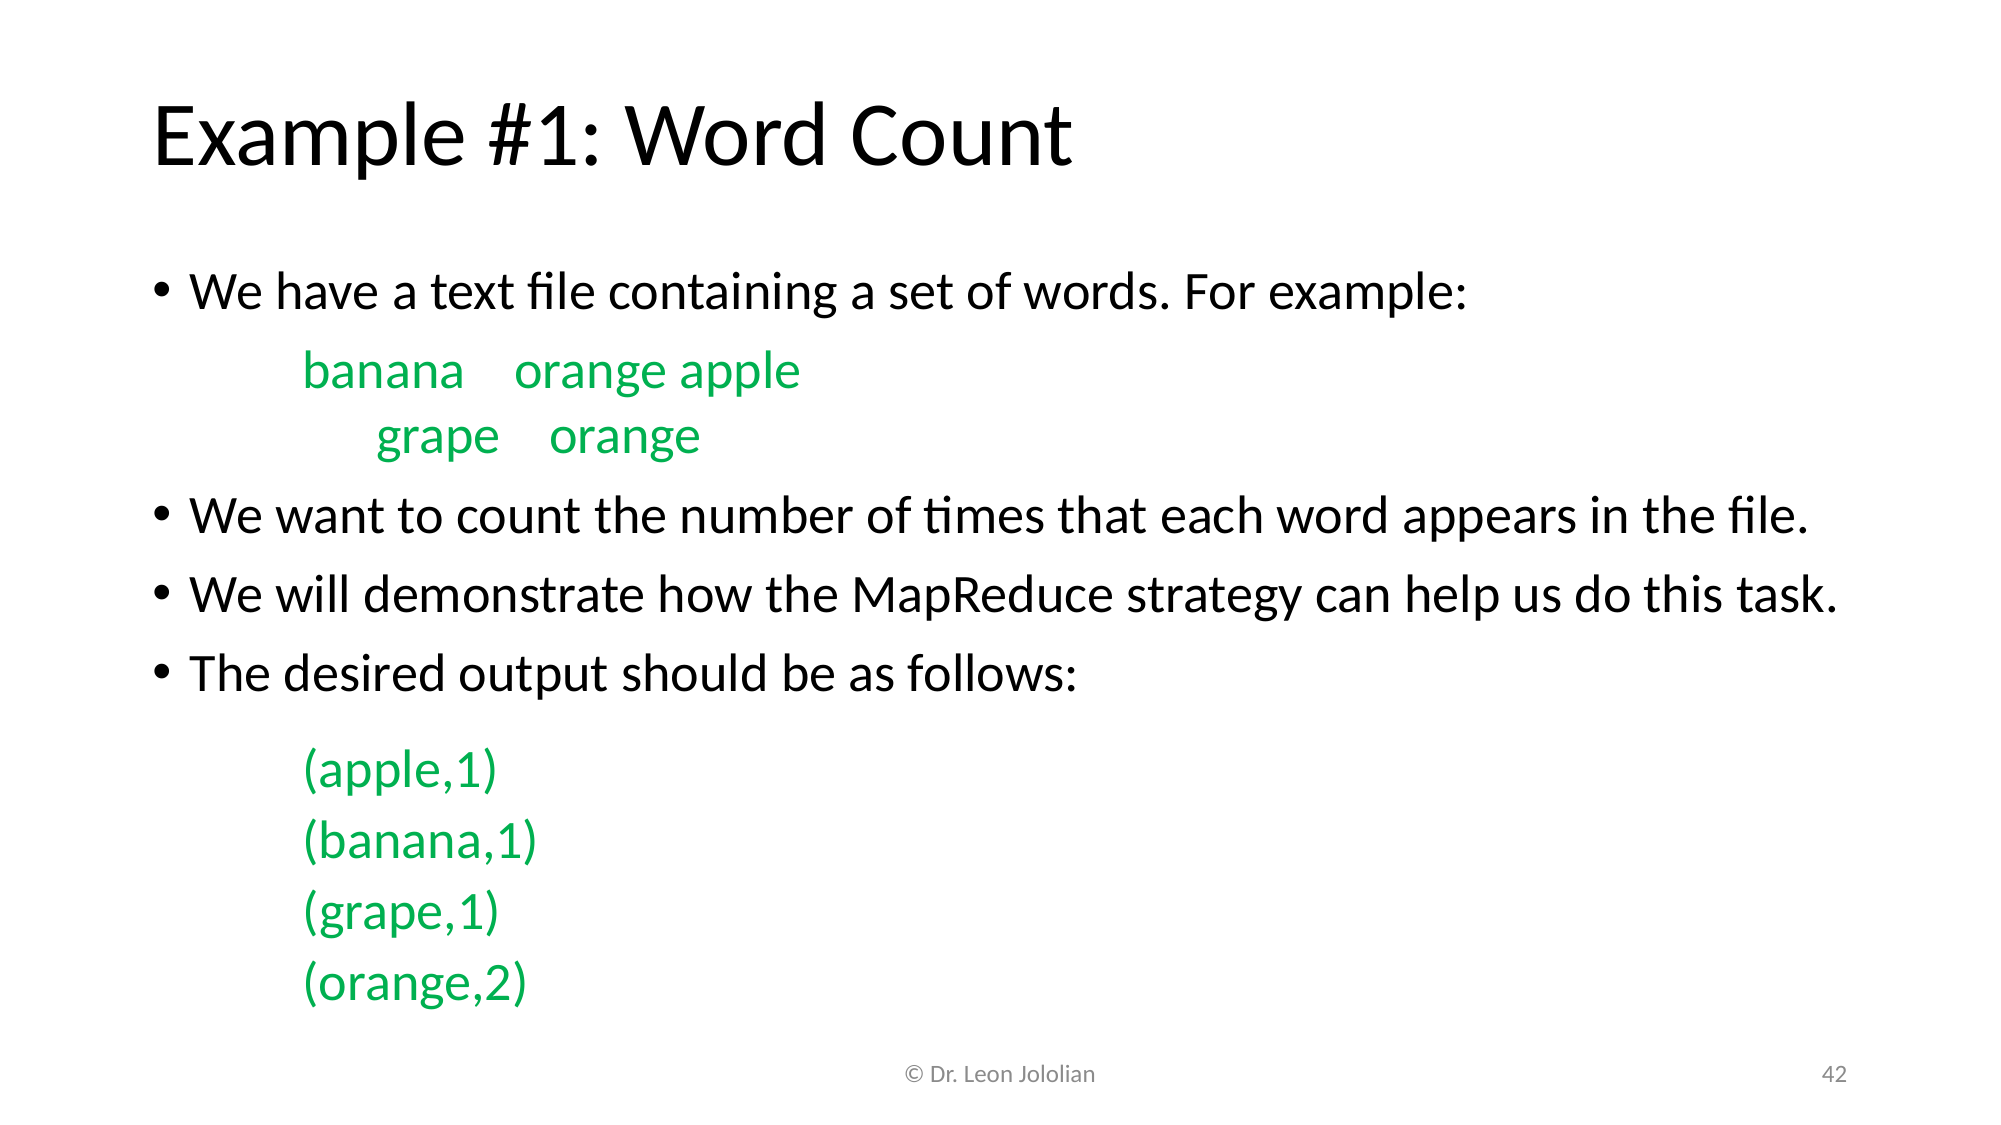

# Example #1: Word Count
We have a text file containing a set of words. For example:
	banana    orange apple
	      grape    orange
We want to count the number of times that each word appears in the file.
We will demonstrate how the MapReduce strategy can help us do this task.
The desired output should be as follows:
	(apple,1)
	(banana,1)
	(grape,1)
	(orange,2)

© Dr. Leon Jololian
42